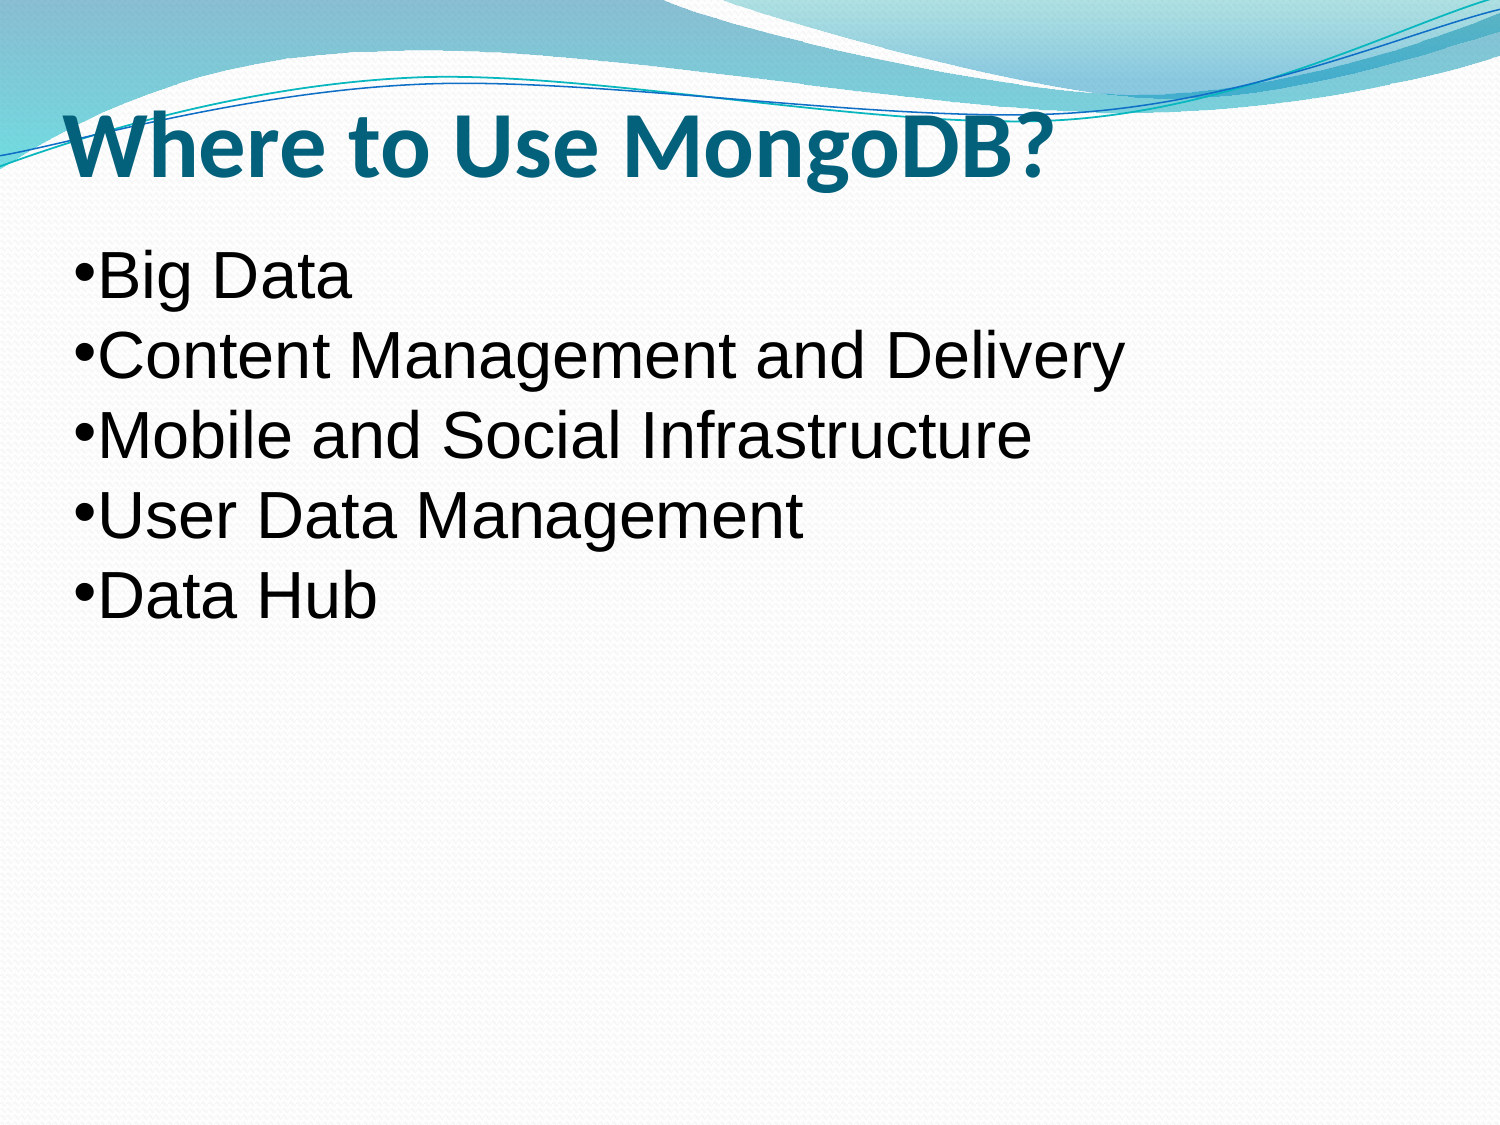

# Where to Use MongoDB?
Big Data
Content Management and Delivery
Mobile and Social Infrastructure
User Data Management
Data Hub